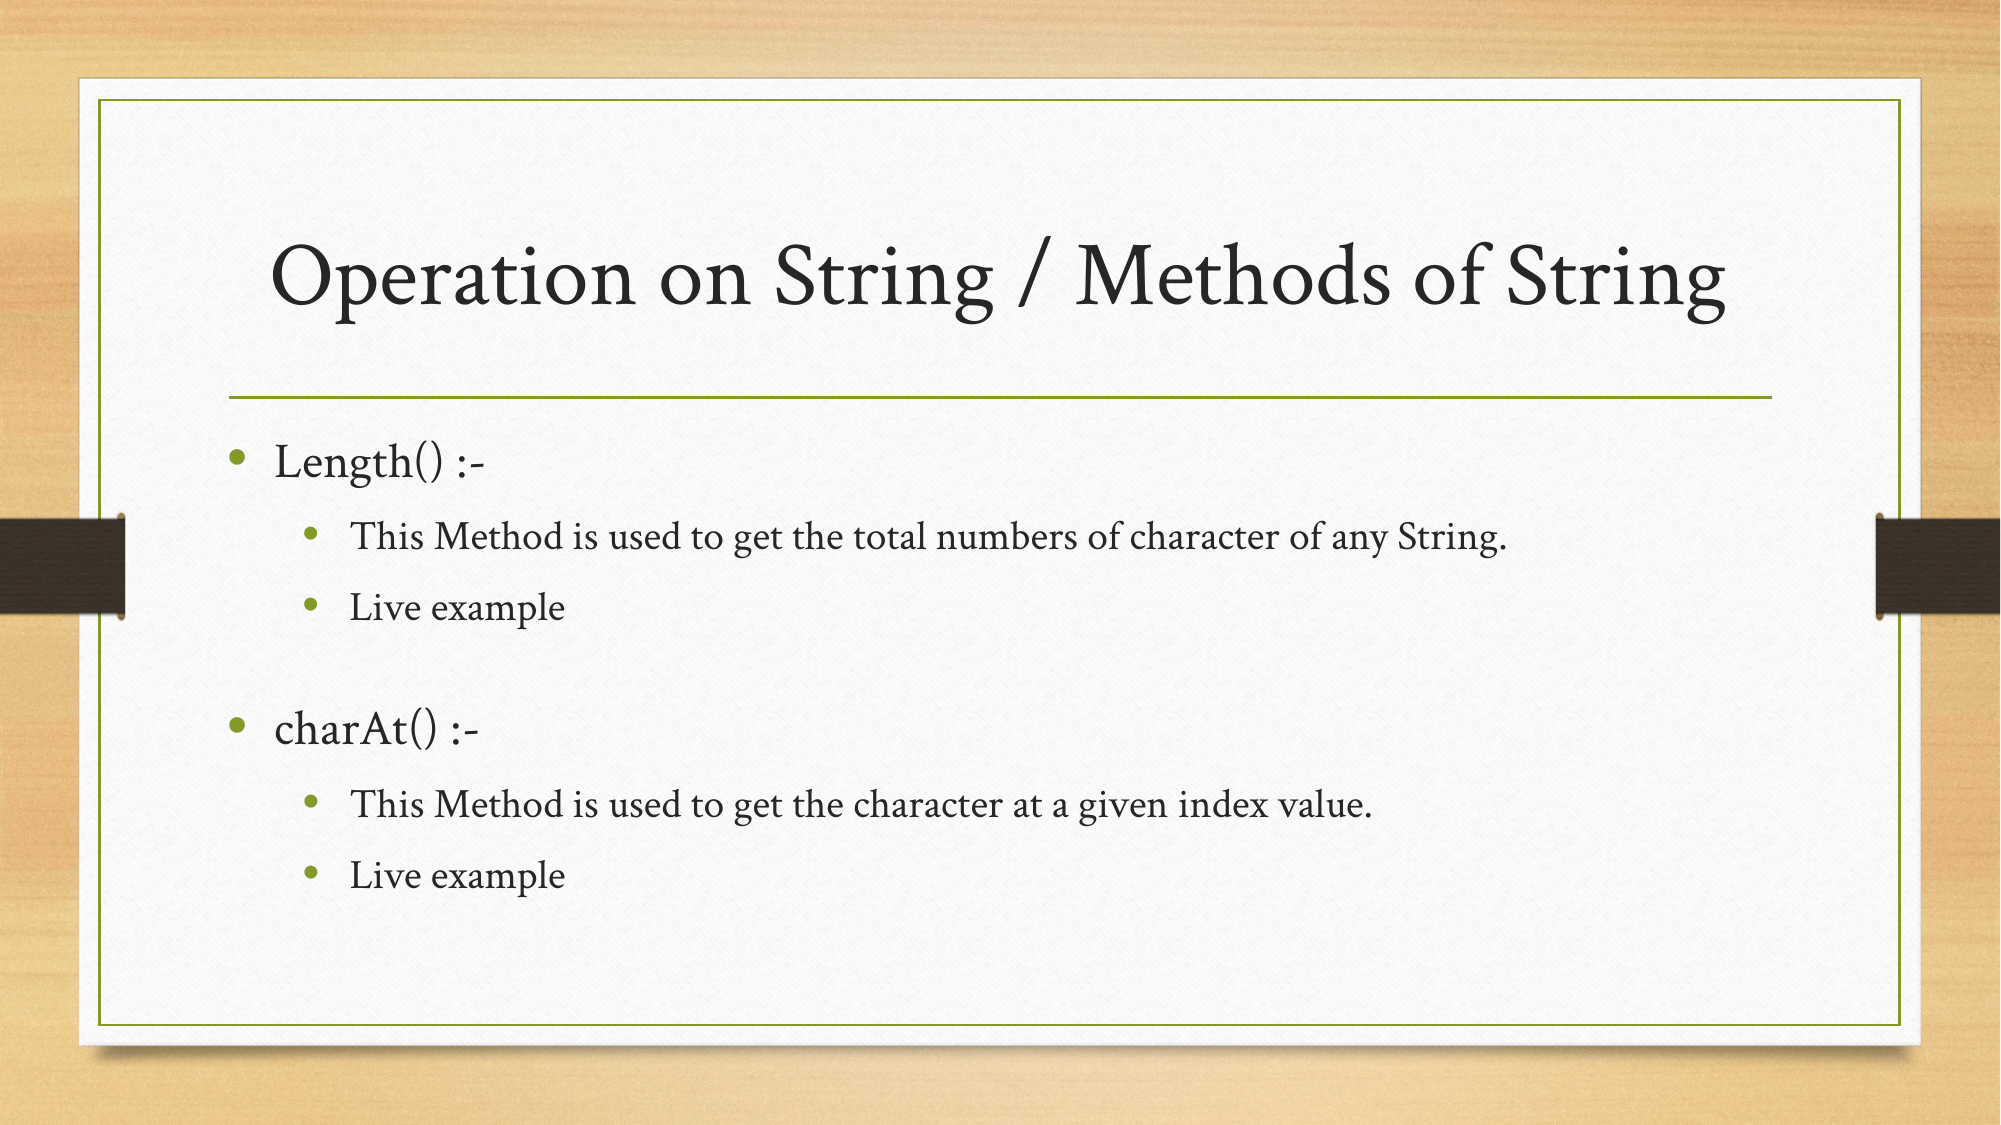

# Operation on String / Methods of String
Length() :-
This Method is used to get the total numbers of character of any String.
Live example

charAt() :-
This Method is used to get the character at a given index value.
Live example